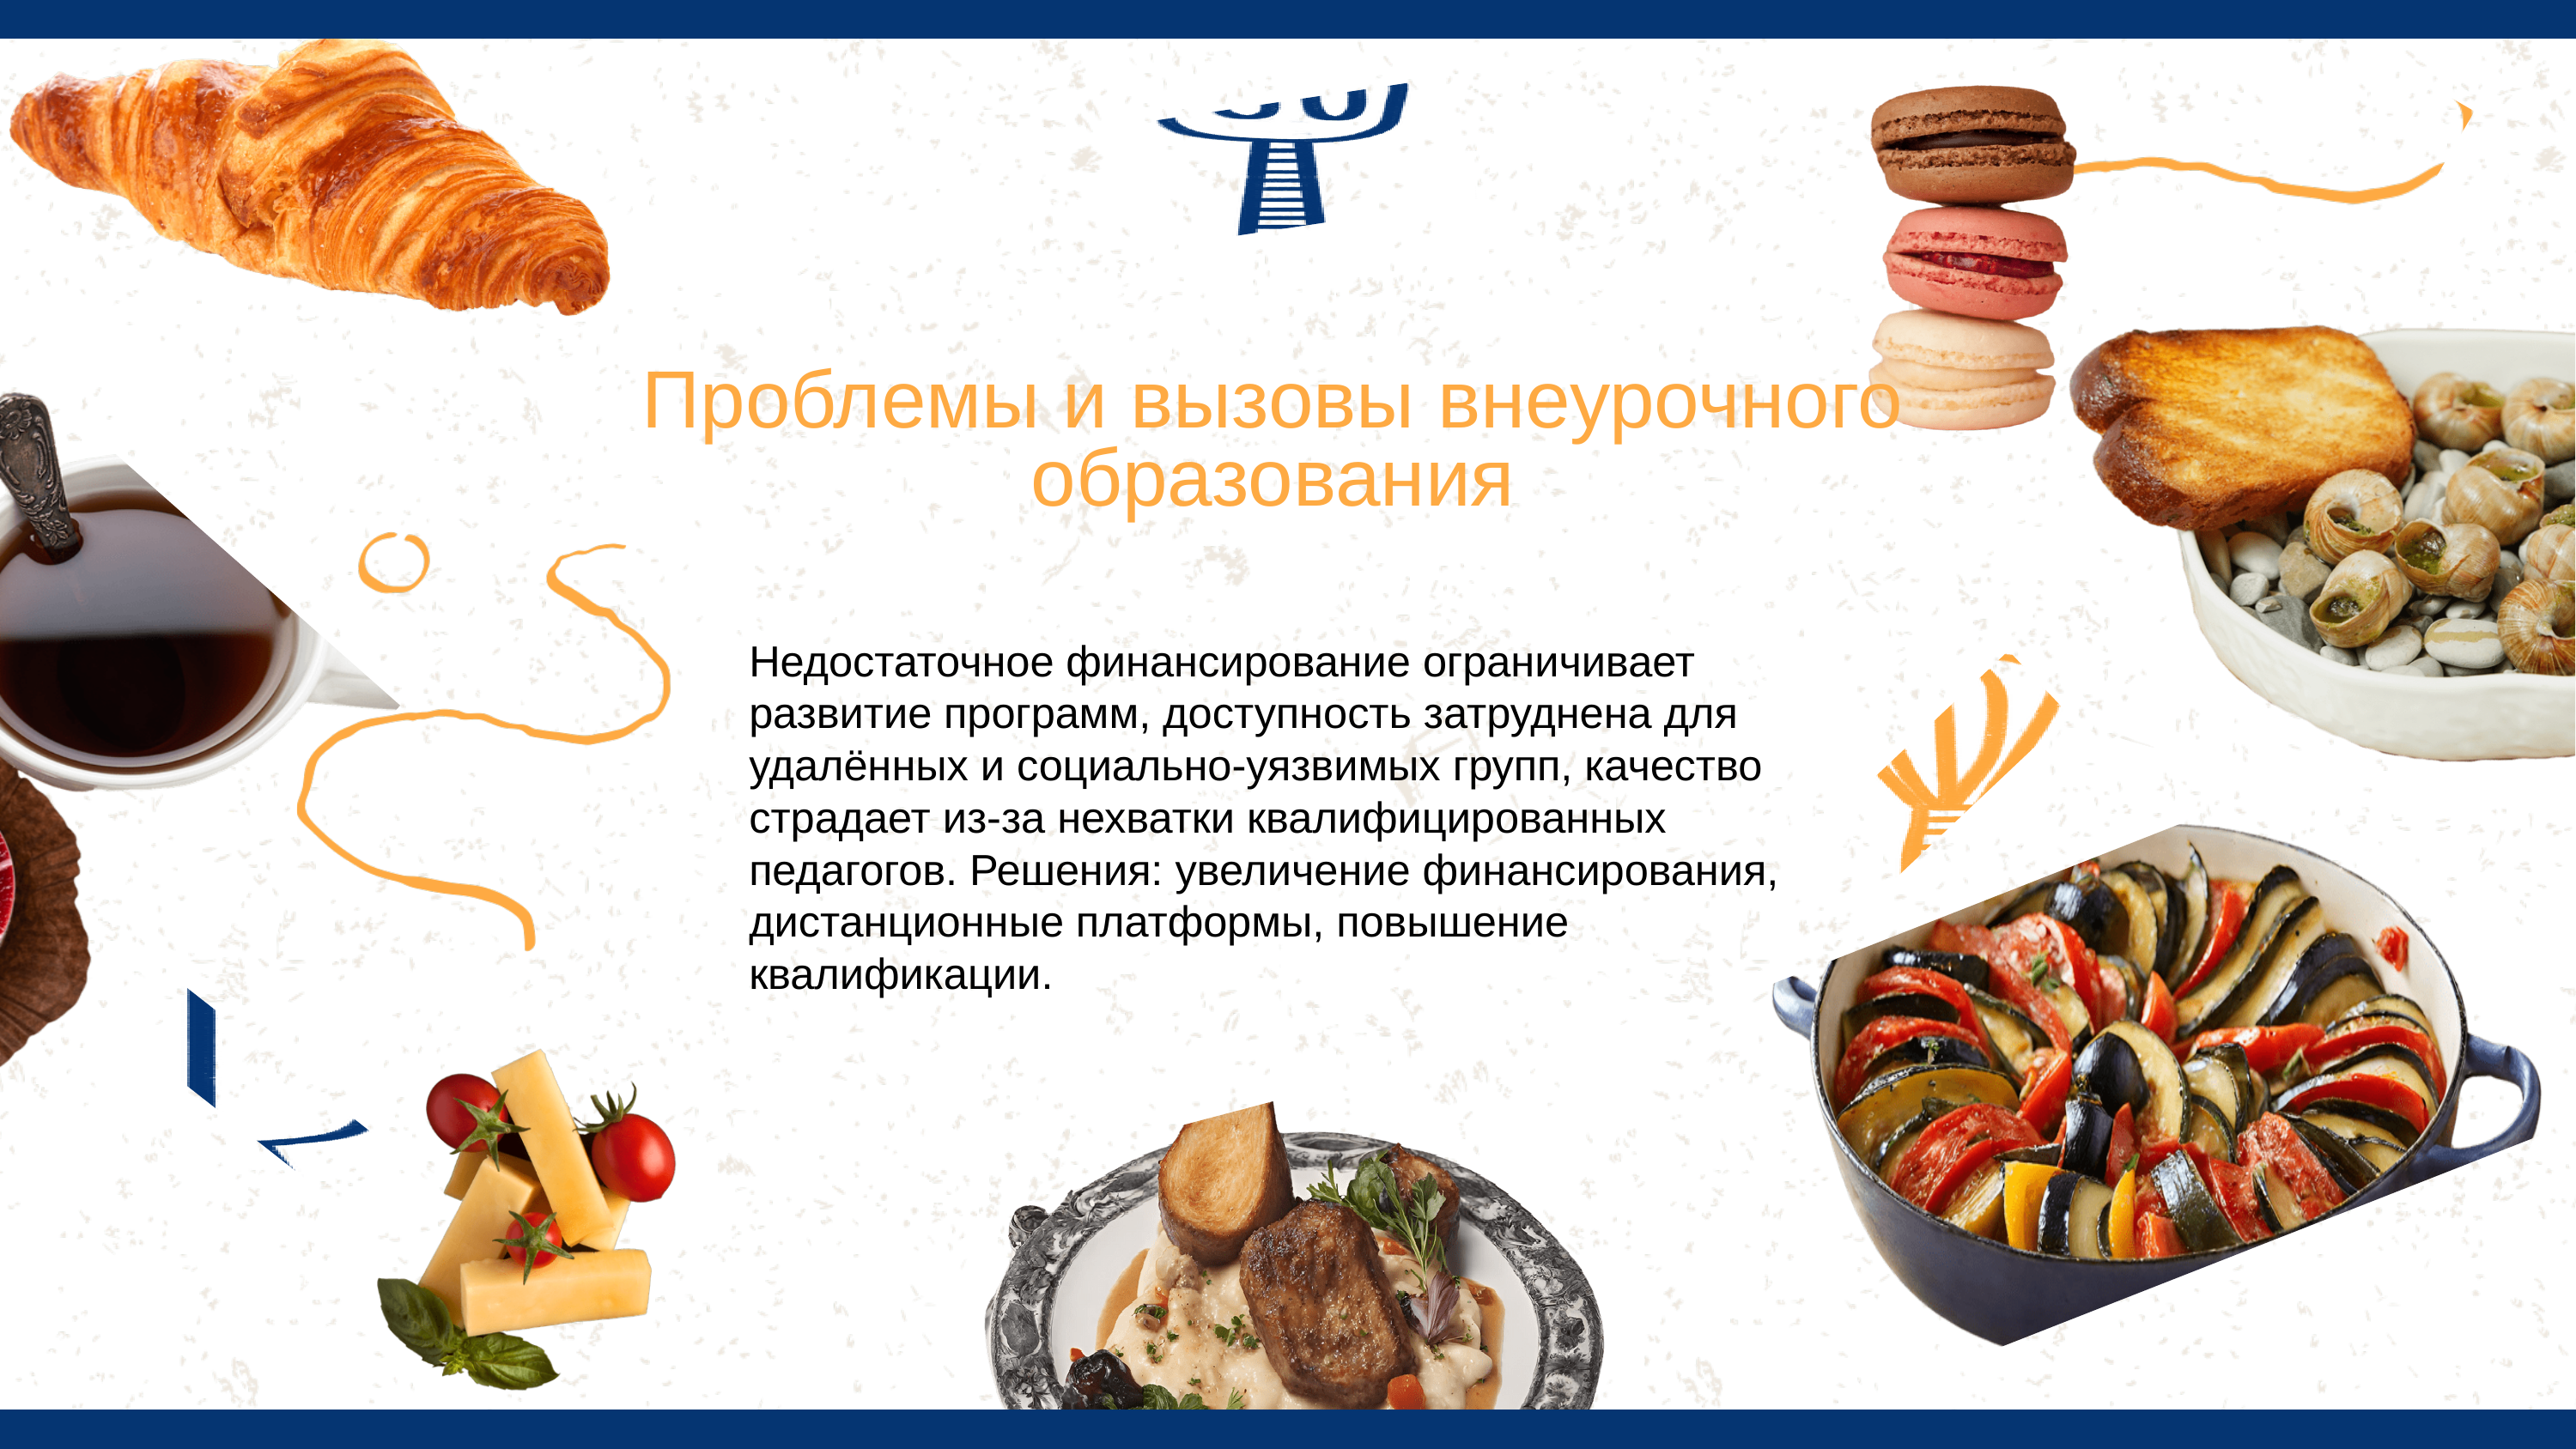

# Проблемы и вызовы внеурочного образования
Недостаточное финансирование ограничивает развитие программ, доступность затруднена для удалённых и социально-уязвимых групп, качество страдает из-за нехватки квалифицированных педагогов. Решения: увеличение финансирования, дистанционные платформы, повышение квалификации.